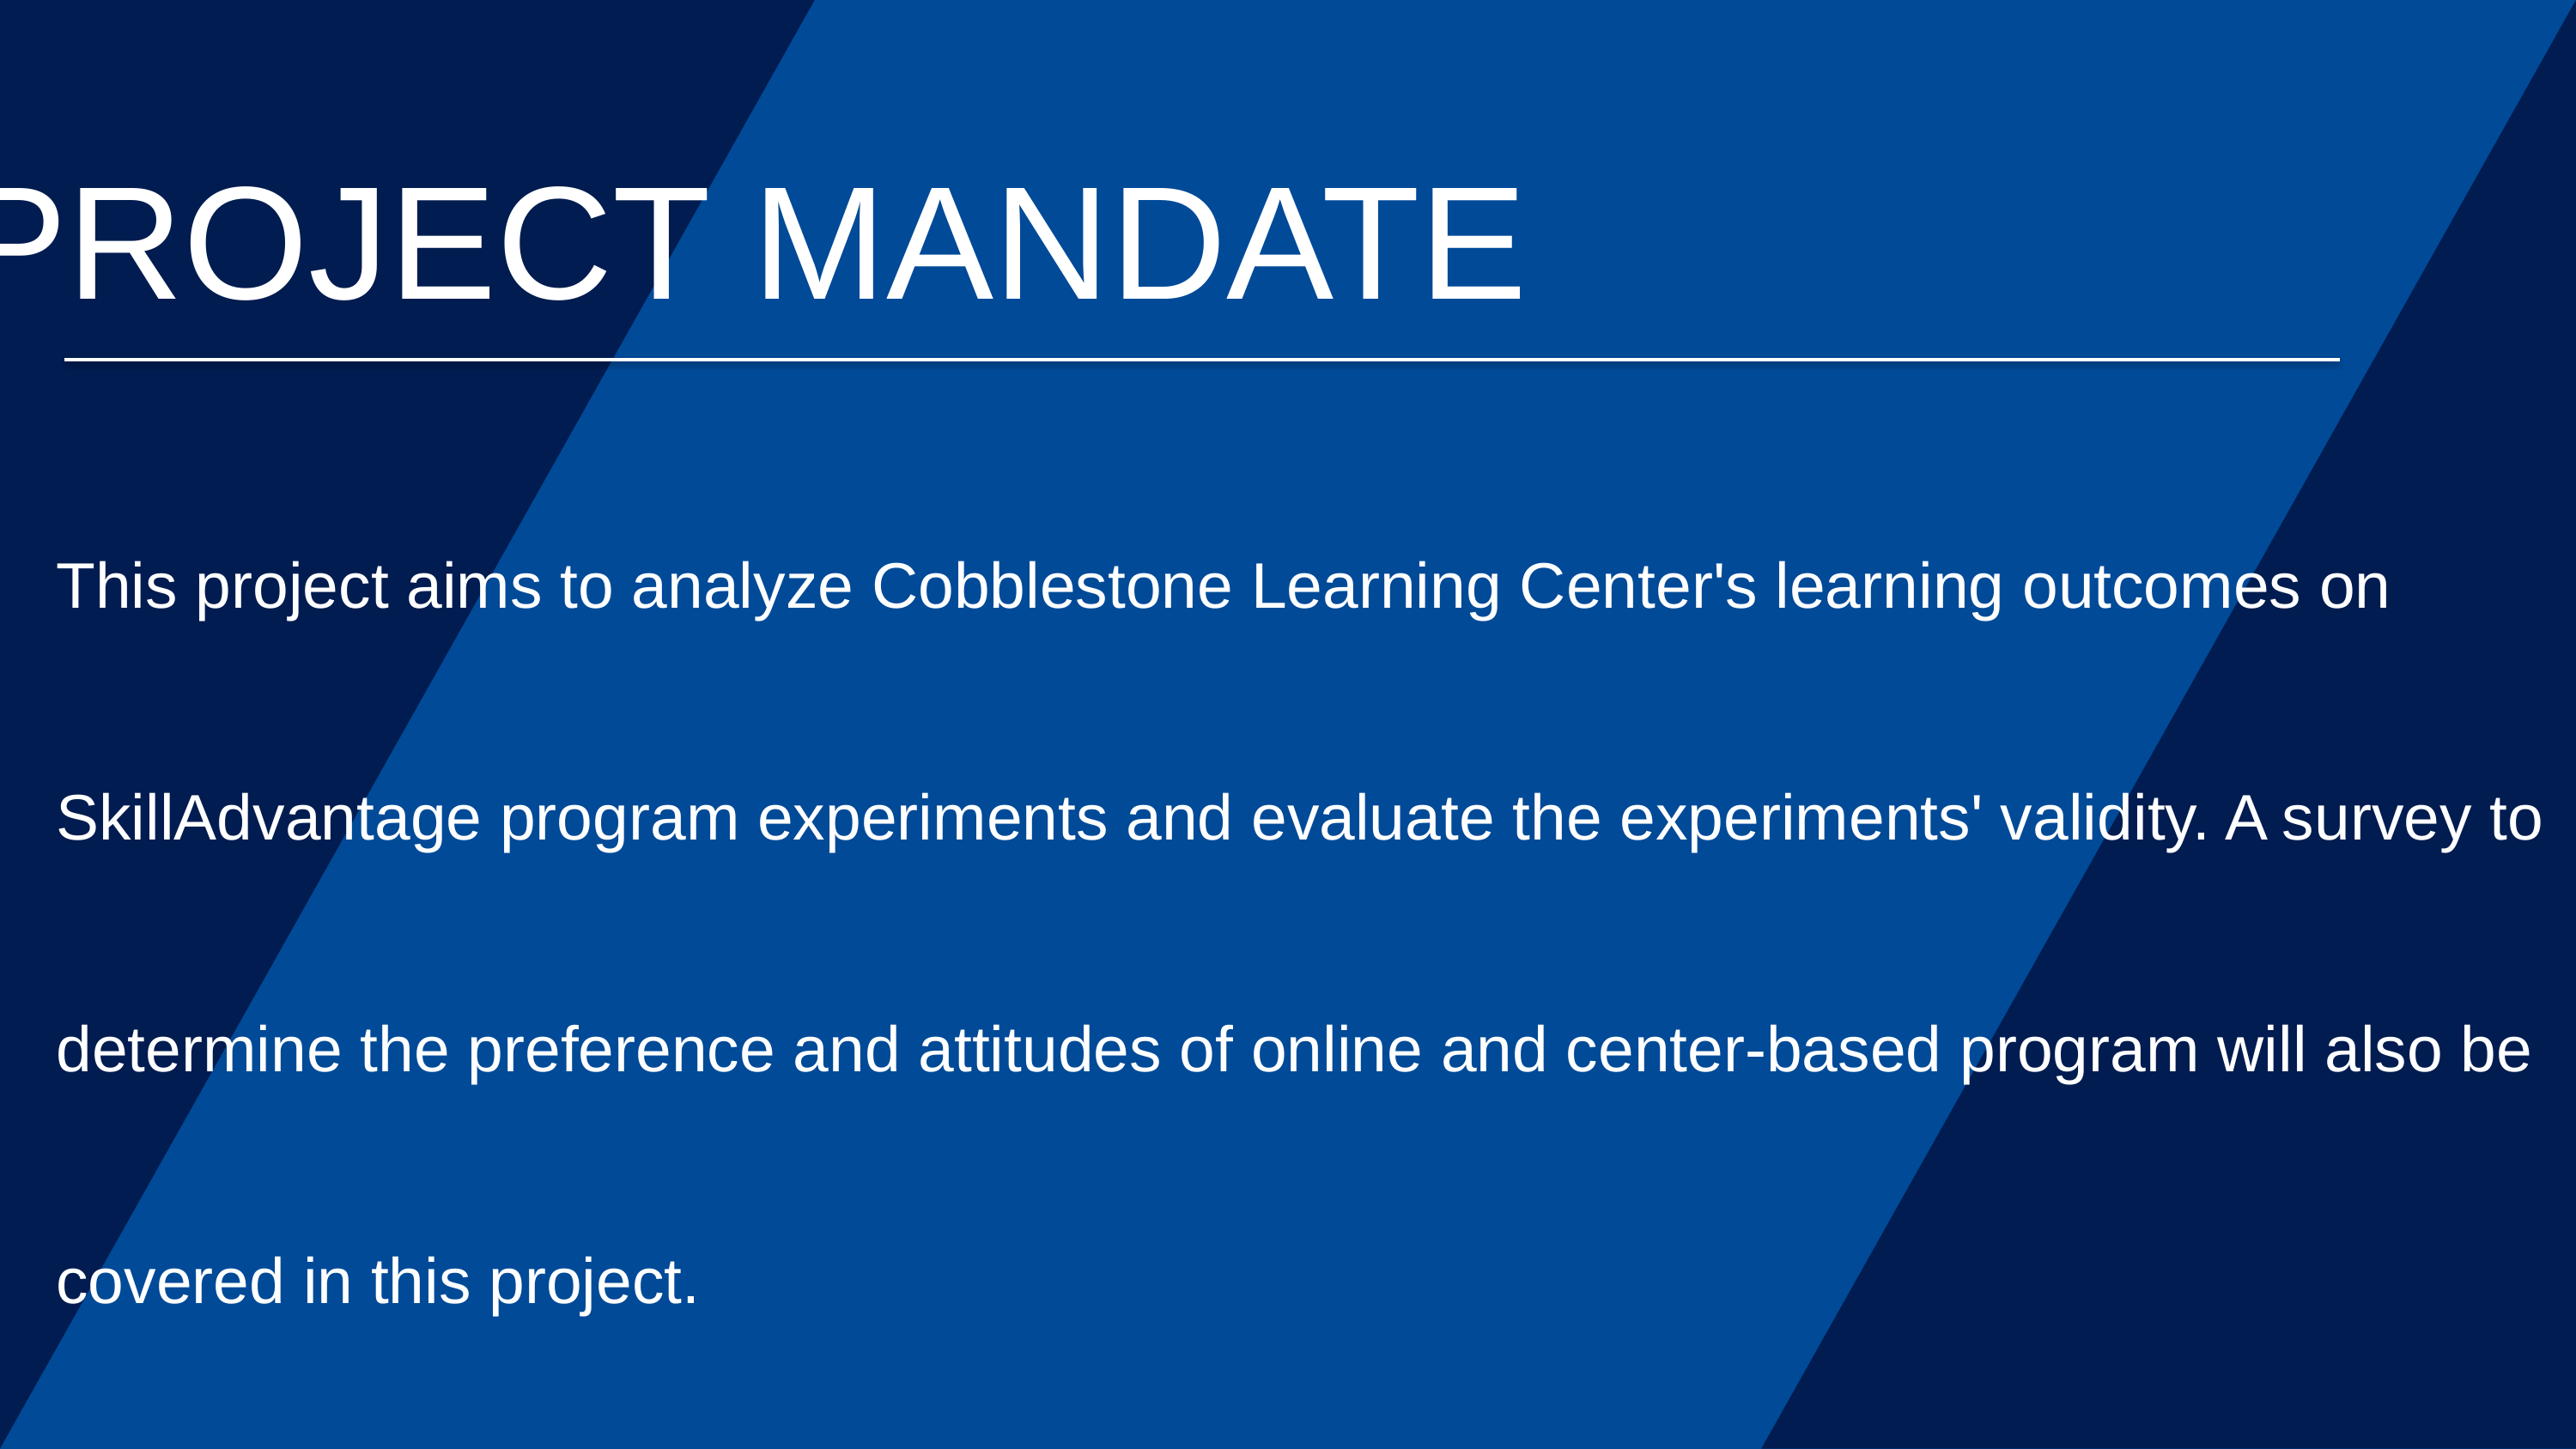

PROJECT MANDATE

This project aims to analyze Cobblestone Learning Center's learning outcomes on SkillAdvantage program experiments and evaluate the experiments' validity. A survey to determine the preference and attitudes of online and center-based program will also be covered in this project.